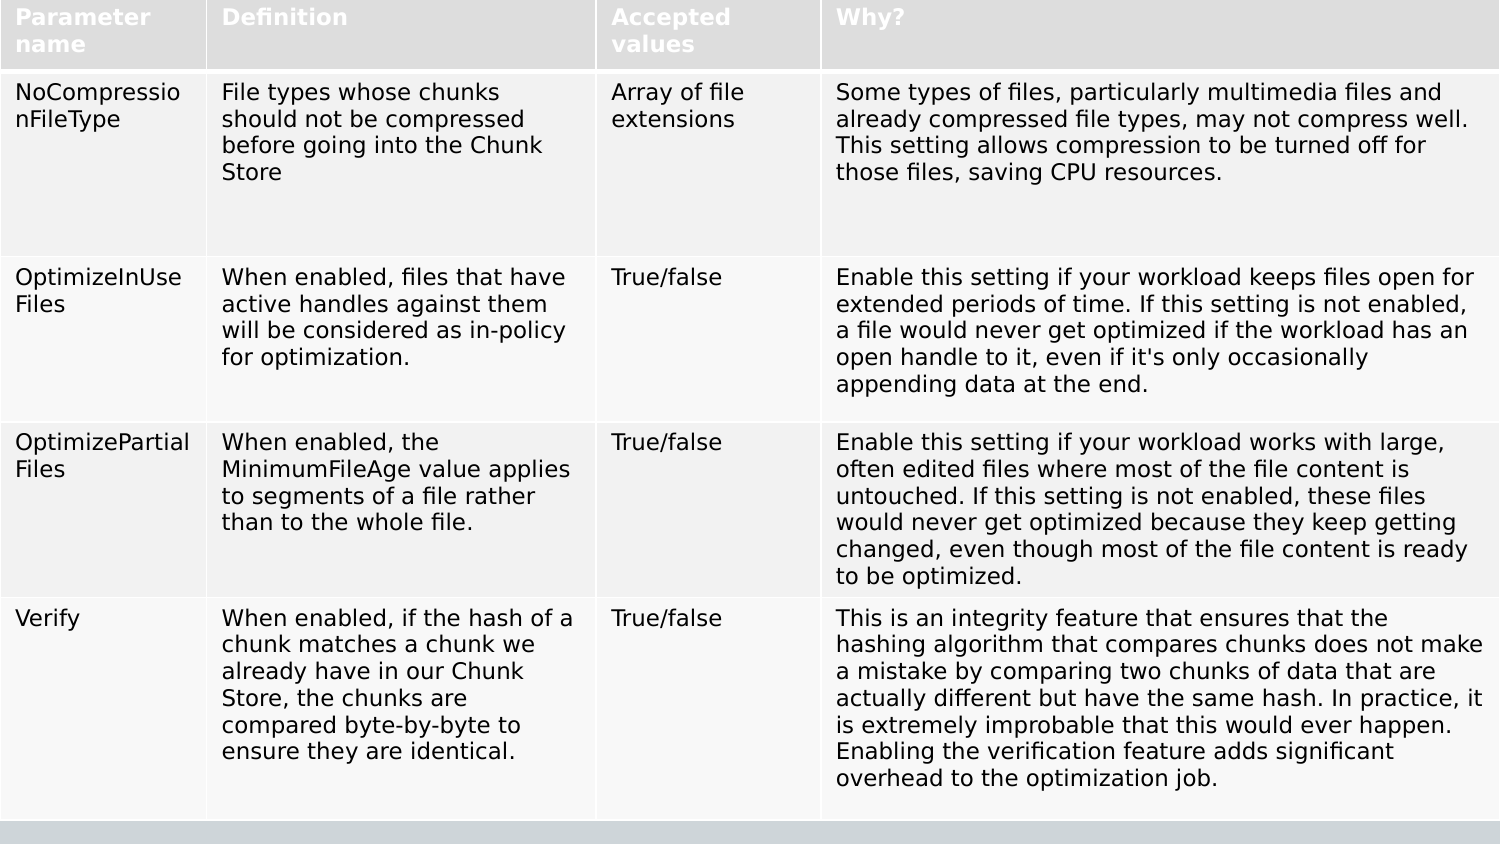

| Parameter name | Definition | Accepted values | Why? |
| --- | --- | --- | --- |
| NoCompressionFileType | File types whose chunks should not be compressed before going into the Chunk Store | Array of file extensions | Some types of files, particularly multimedia files and already compressed file types, may not compress well. This setting allows compression to be turned off for those files, saving CPU resources. |
| OptimizeInUseFiles | When enabled, files that have active handles against them will be considered as in-policy for optimization. | True/false | Enable this setting if your workload keeps files open for extended periods of time. If this setting is not enabled, a file would never get optimized if the workload has an open handle to it, even if it's only occasionally appending data at the end. |
| OptimizePartialFiles | When enabled, the MinimumFileAge value applies to segments of a file rather than to the whole file. | True/false | Enable this setting if your workload works with large, often edited files where most of the file content is untouched. If this setting is not enabled, these files would never get optimized because they keep getting changed, even though most of the file content is ready to be optimized. |
| Verify | When enabled, if the hash of a chunk matches a chunk we already have in our Chunk Store, the chunks are compared byte-by-byte to ensure they are identical. | True/false | This is an integrity feature that ensures that the hashing algorithm that compares chunks does not make a mistake by comparing two chunks of data that are actually different but have the same hash. In practice, it is extremely improbable that this would ever happen. Enabling the verification feature adds significant overhead to the optimization job. |